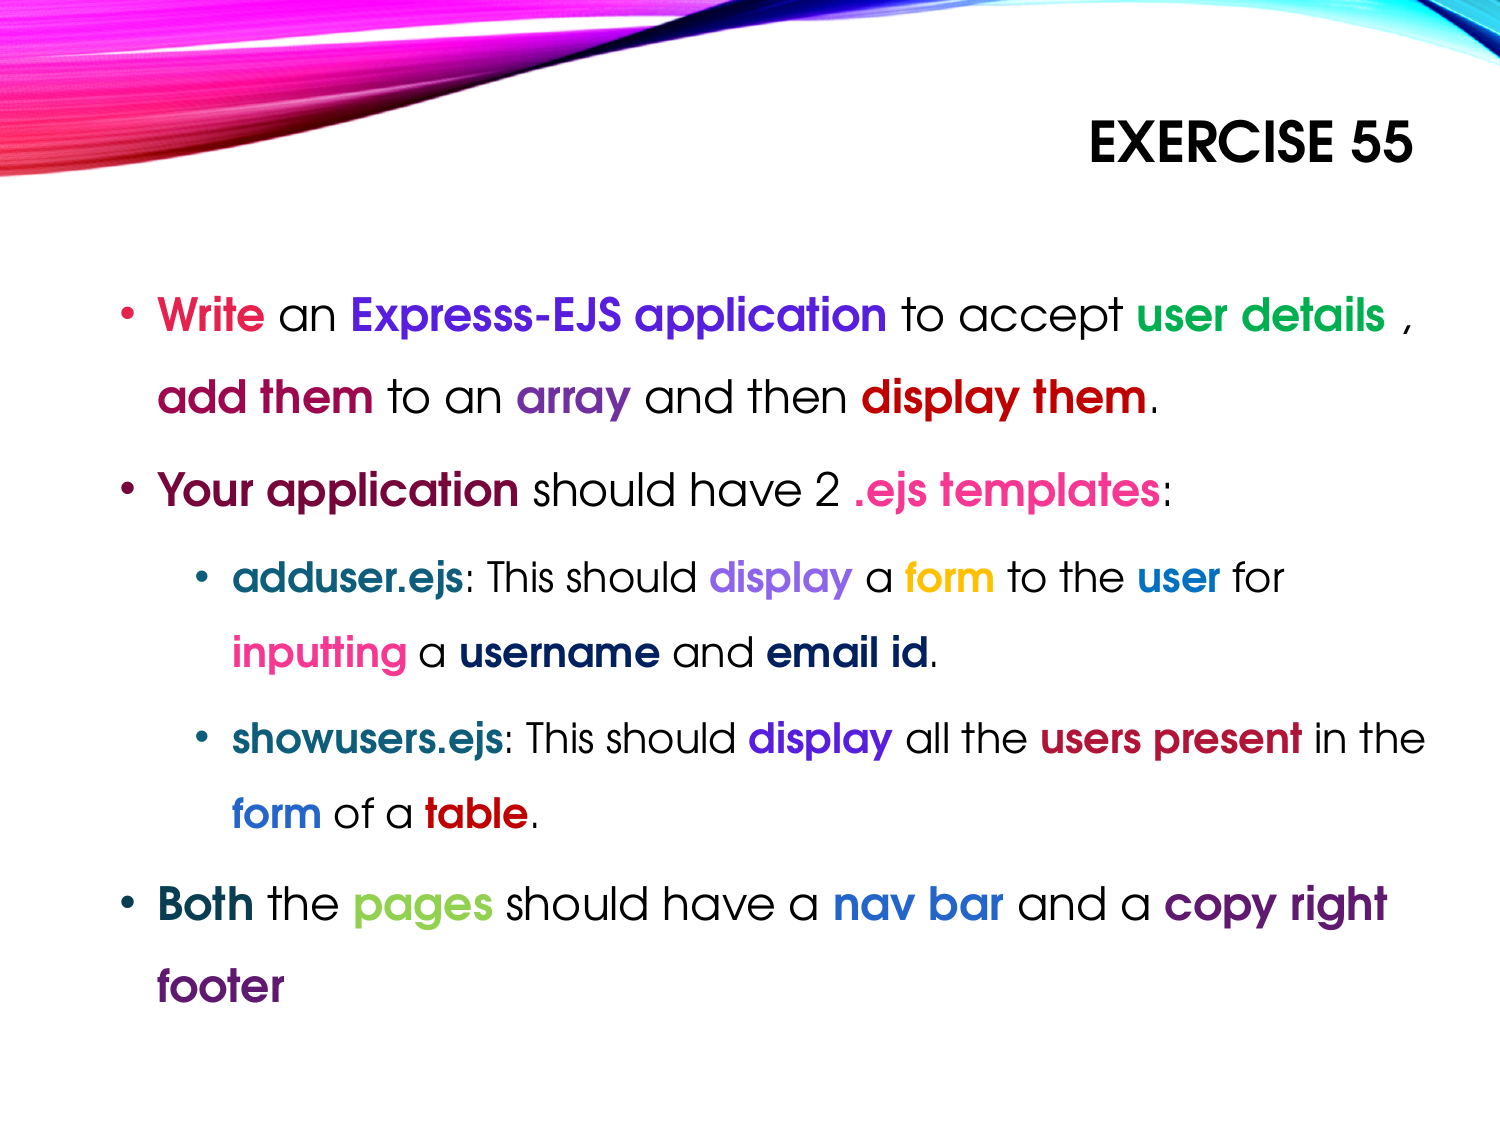

# Exercise 55
Write an Expresss-EJS application to accept user details , add them to an array and then display them.
Your application should have 2 .ejs templates:
adduser.ejs: This should display a form to the user for inputting a username and email id.
showusers.ejs: This should display all the users present in the form of a table.
Both the pages should have a nav bar and a copy right footer